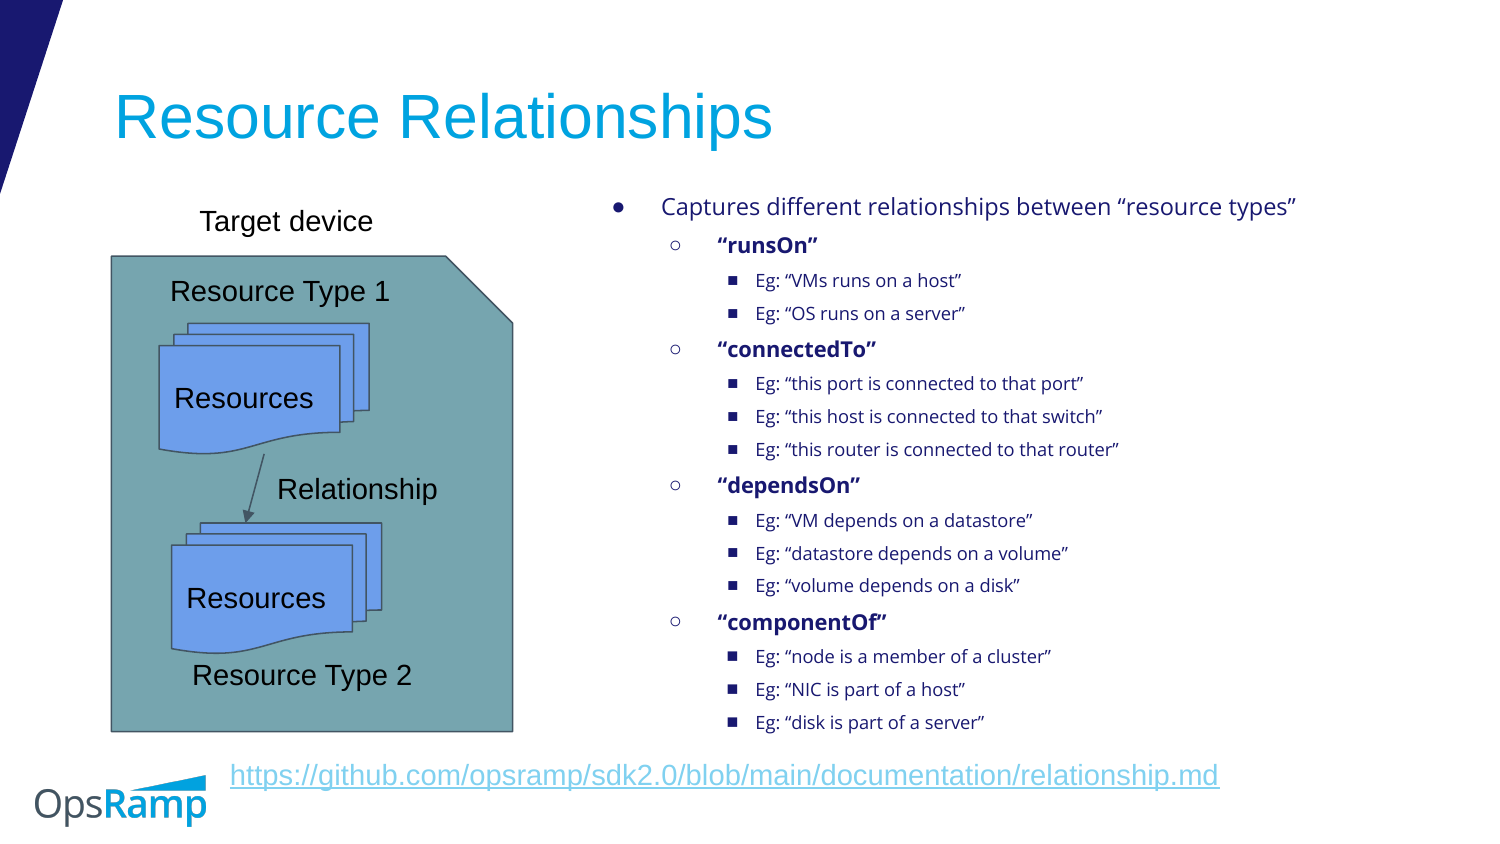

# Resource Relationships
Captures different relationships between “resource types”
“runsOn”
Eg: “VMs runs on a host”
Eg: “OS runs on a server”
“connectedTo”
Eg: “this port is connected to that port”
Eg: “this host is connected to that switch”
Eg: “this router is connected to that router”
“dependsOn”
Eg: “VM depends on a datastore”
Eg: “datastore depends on a volume”
Eg: “volume depends on a disk”
“componentOf”
Eg: “node is a member of a cluster”
Eg: “NIC is part of a host”
Eg: “disk is part of a server”
Target device

Resource Type 1
Resources
Relationship
Resources
Resource Type 2
https://github.com/opsramp/sdk2.0/blob/main/documentation/relationship.md